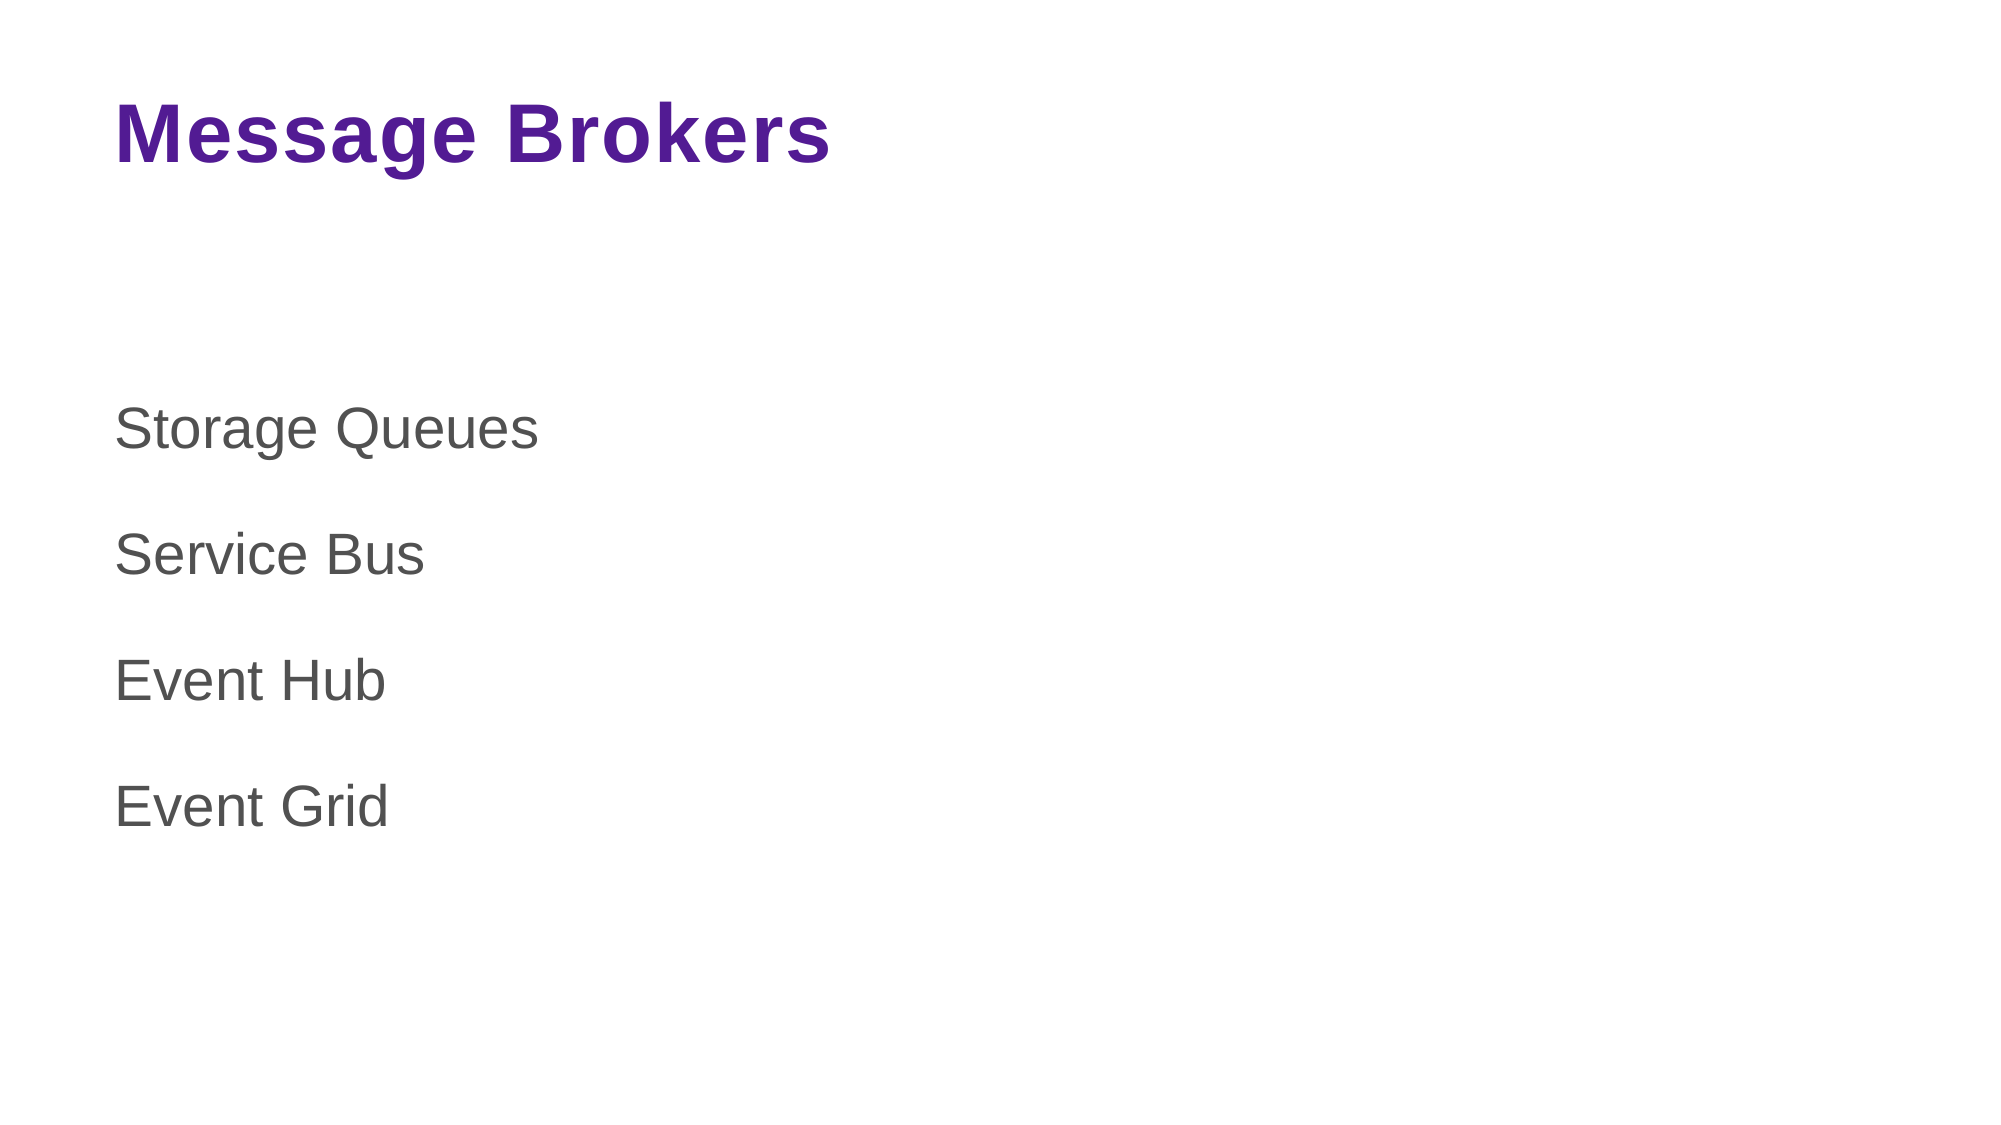

# Message Brokers
Storage Queues
Service Bus
Event Hub
Event Grid